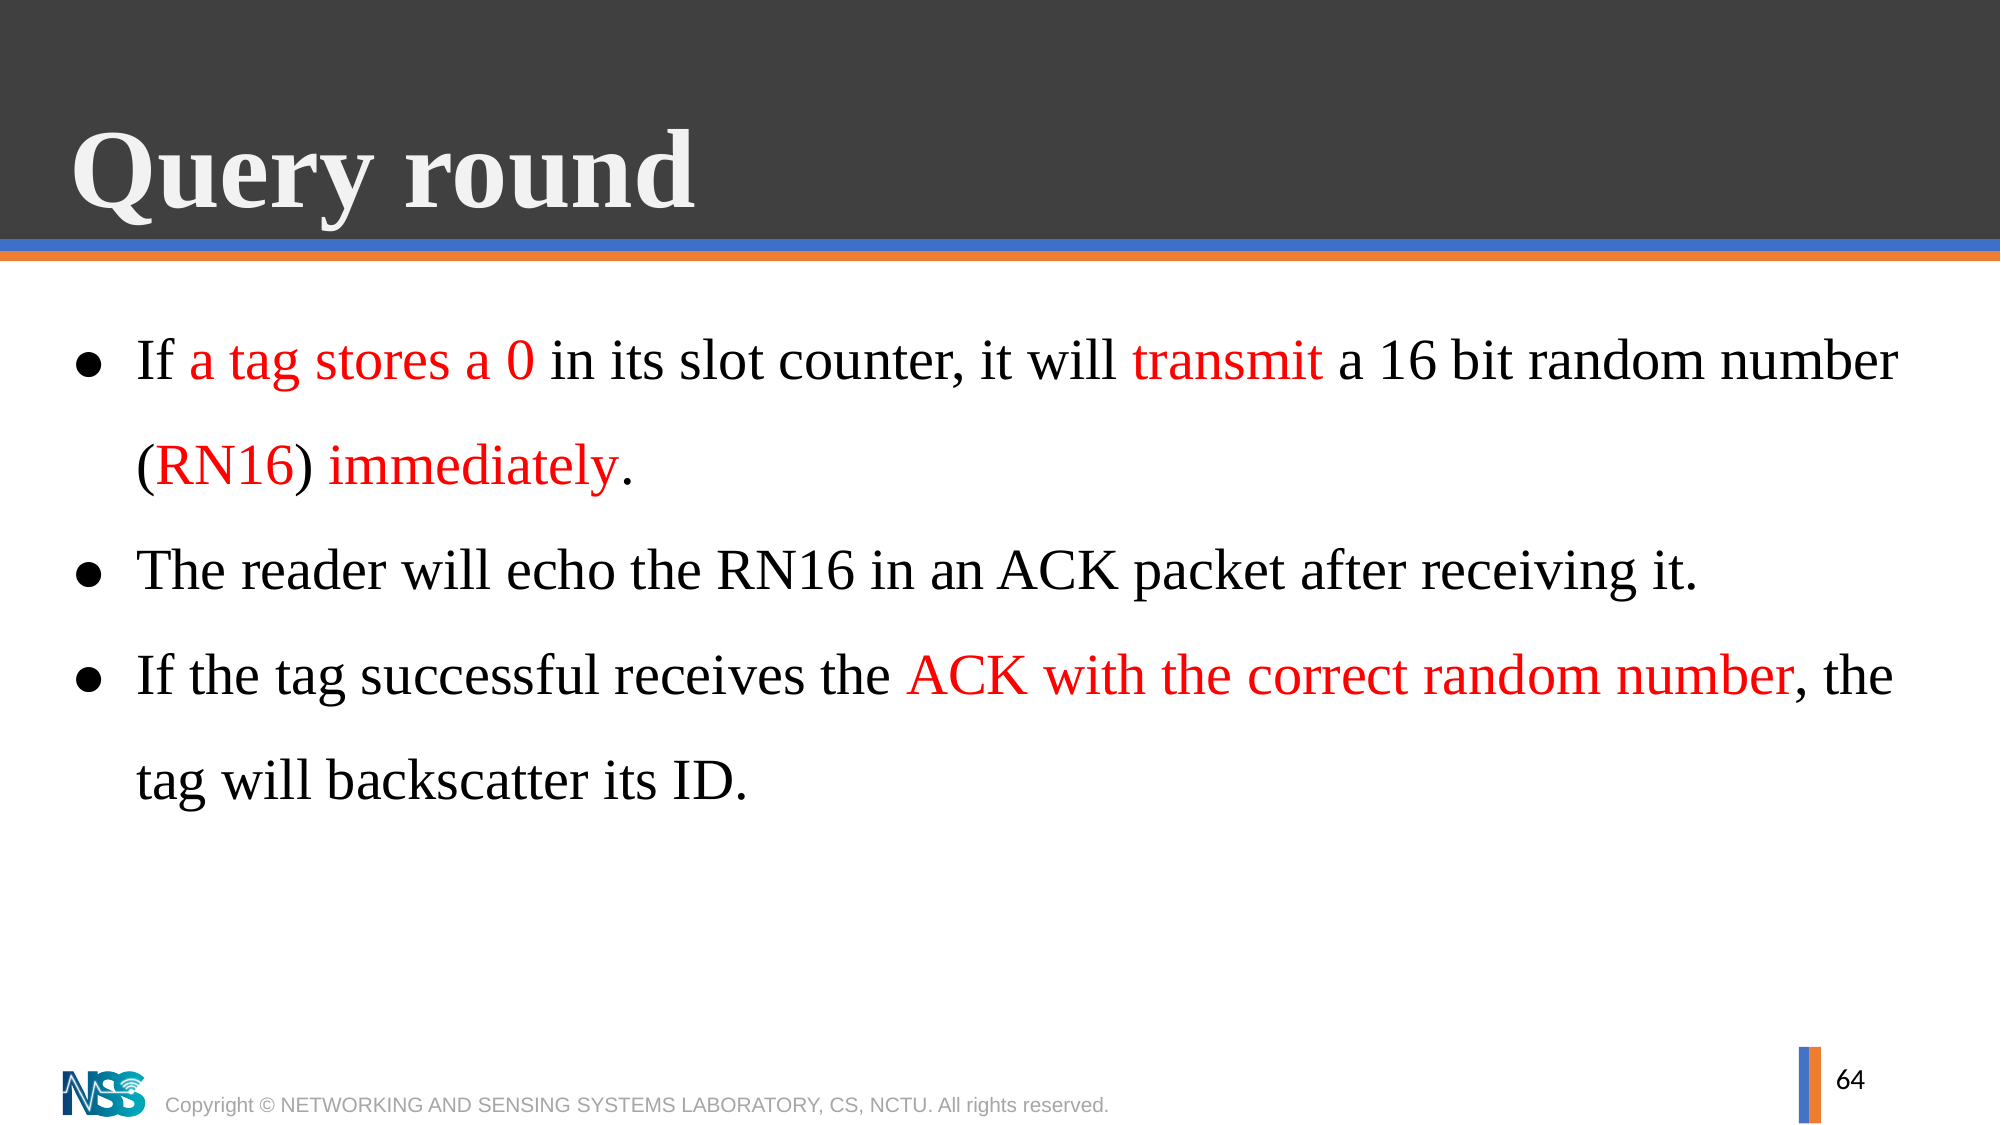

# Query round
If a tag stores a 0 in its slot counter, it will transmit a 16 bit random number (RN16) immediately.
The reader will echo the RN16 in an ACK packet after receiving it.
If the tag successful receives the ACK with the correct random number, the tag will backscatter its ID.
64